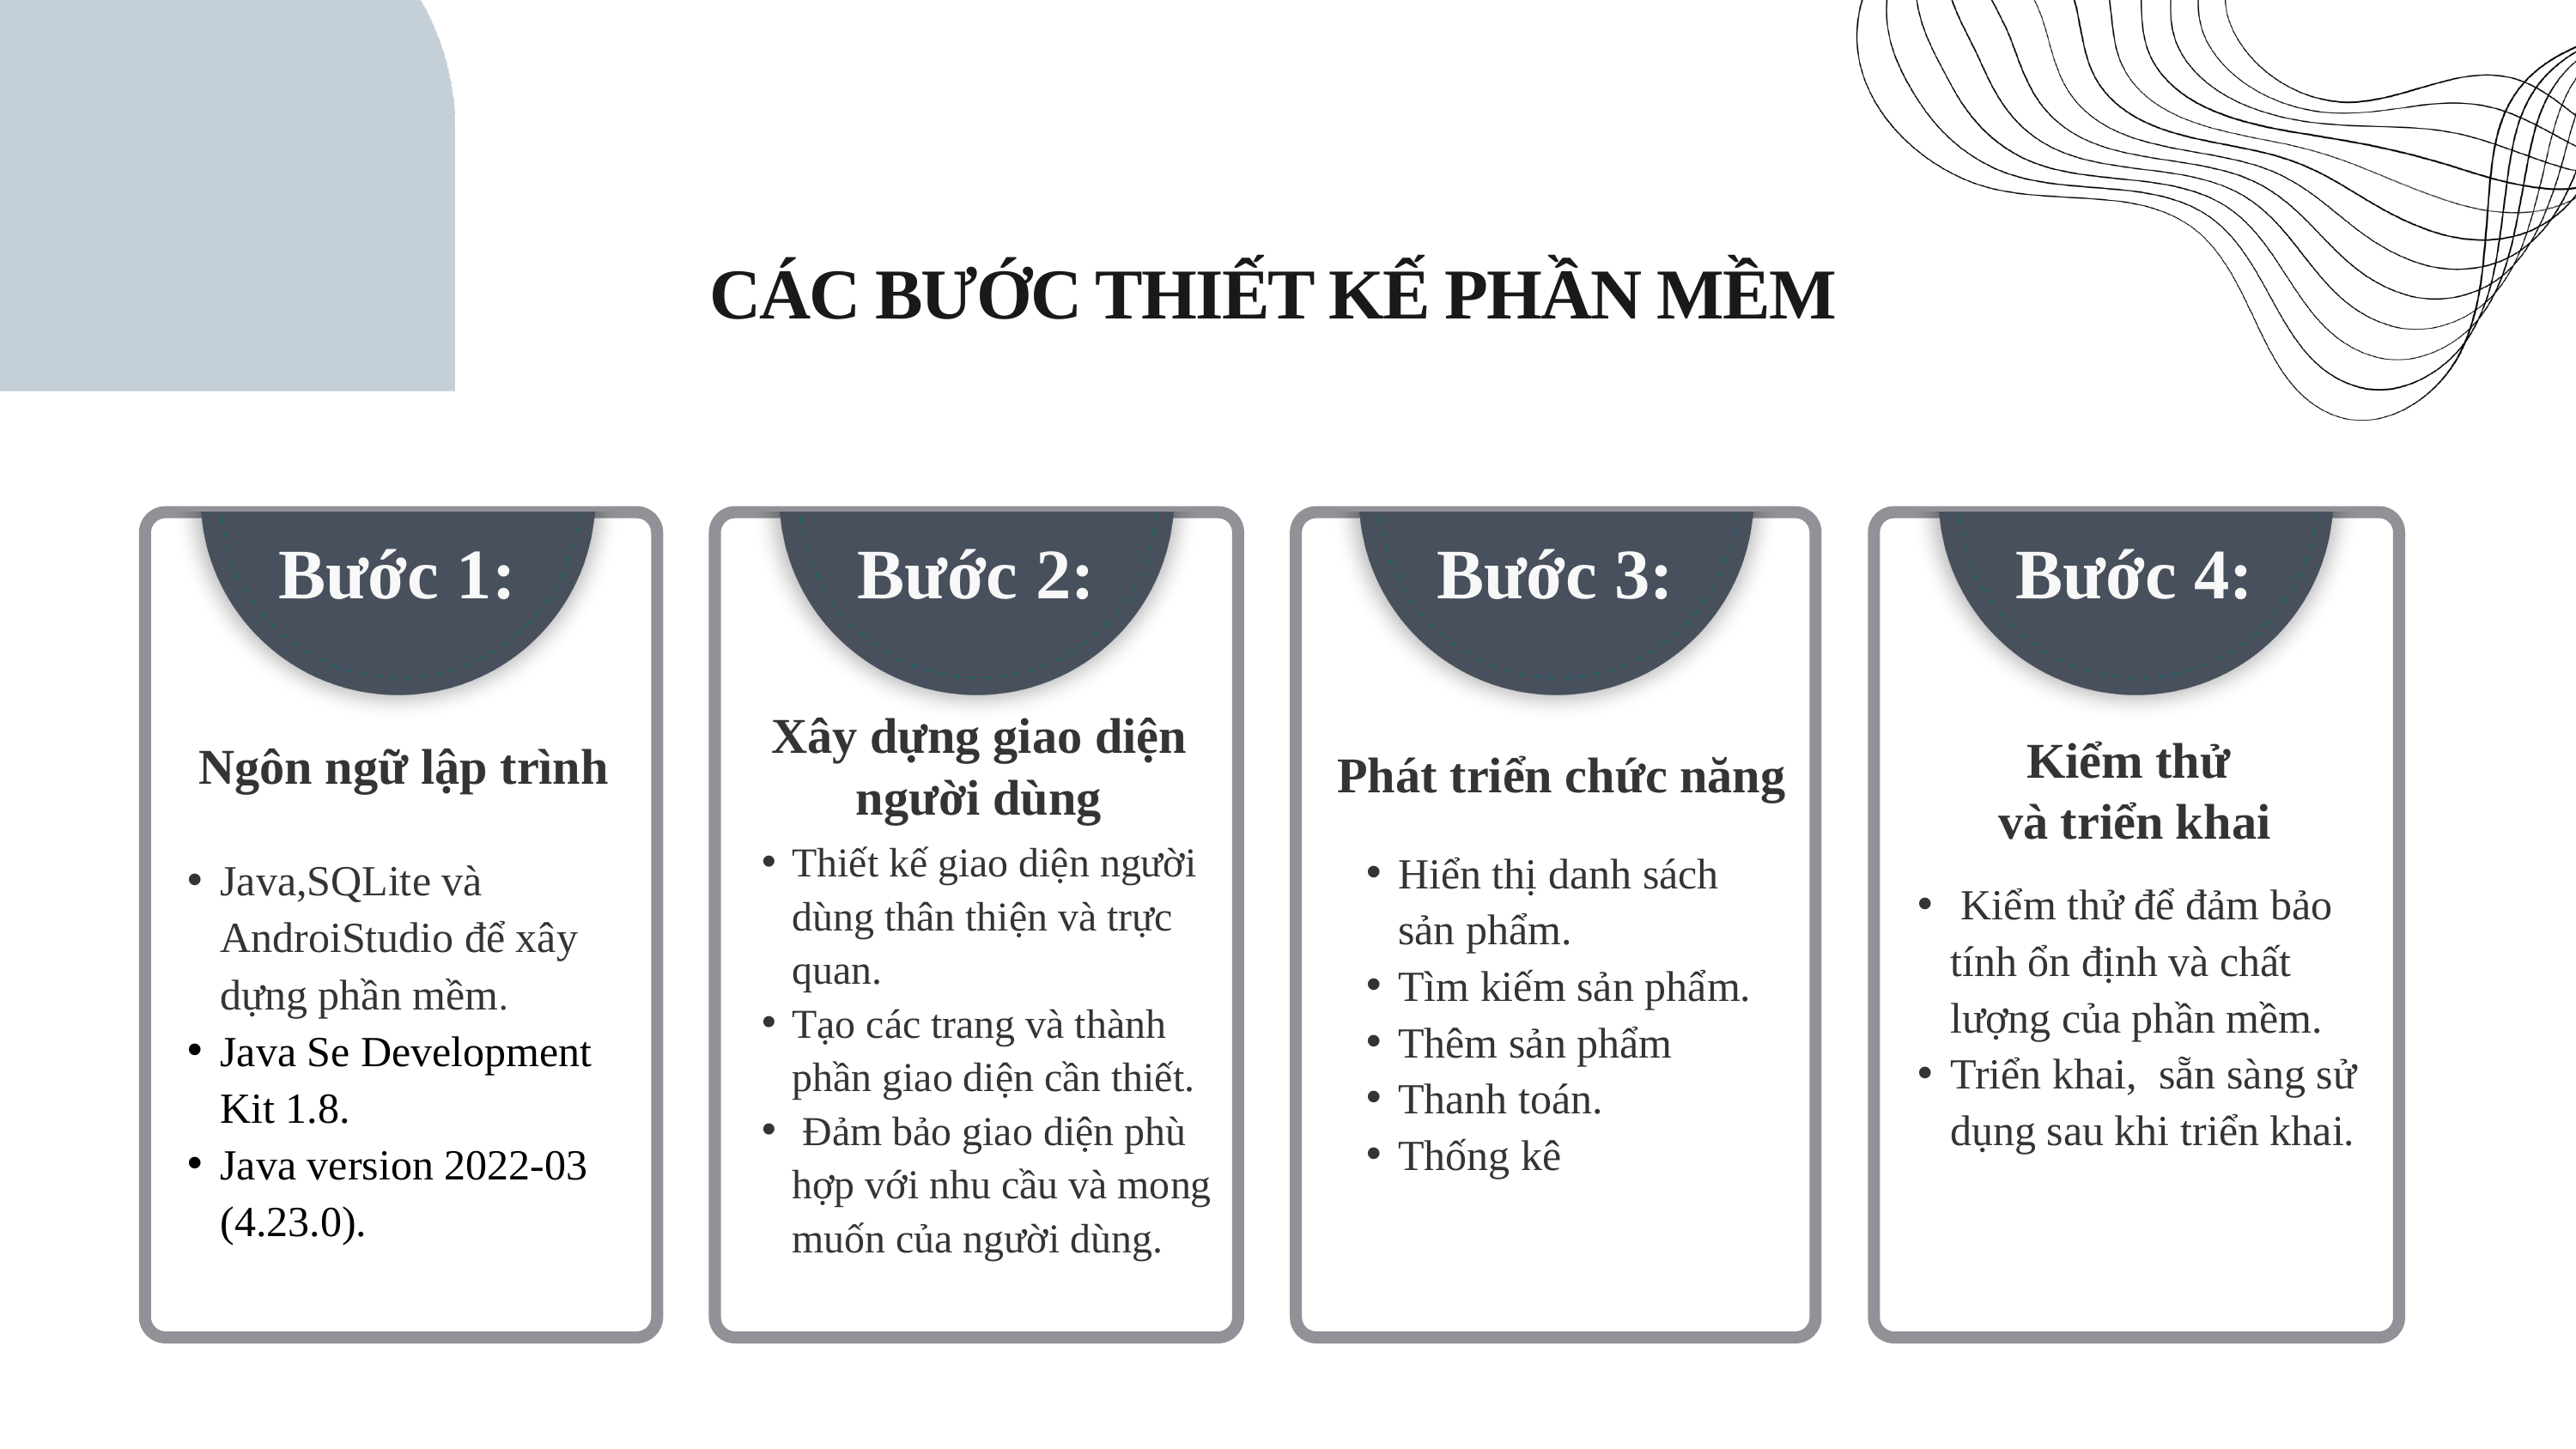

CÁC BƯỚC THIẾT KẾ PHẦN MỀM

Bước 1:
Bước 2:
Bước 3:
Bước 4:
Xây dựng giao diện người dùng
Kiểm thử
và triển khai
Ngôn ngữ lập trình
 Phát triển chức năng
Thiết kế giao diện người dùng thân thiện và trực quan.
Tạo các trang và thành phần giao diện cần thiết.
 Đảm bảo giao diện phù hợp với nhu cầu và mong muốn của người dùng.
Hiển thị danh sách sản phẩm.
Tìm kiếm sản phẩm.
Thêm sản phẩm
Thanh toán.
Thống kê
Java,SQLite và AndroiStudio để xây dựng phần mềm.
Java Se Development Kit 1.8.
Java version 2022-03 (4.23.0).

 Kiểm thử để đảm bảo tính ổn định và chất lượng của phần mềm.
Triển khai,  sẵn sàng sử dụng sau khi triển khai.